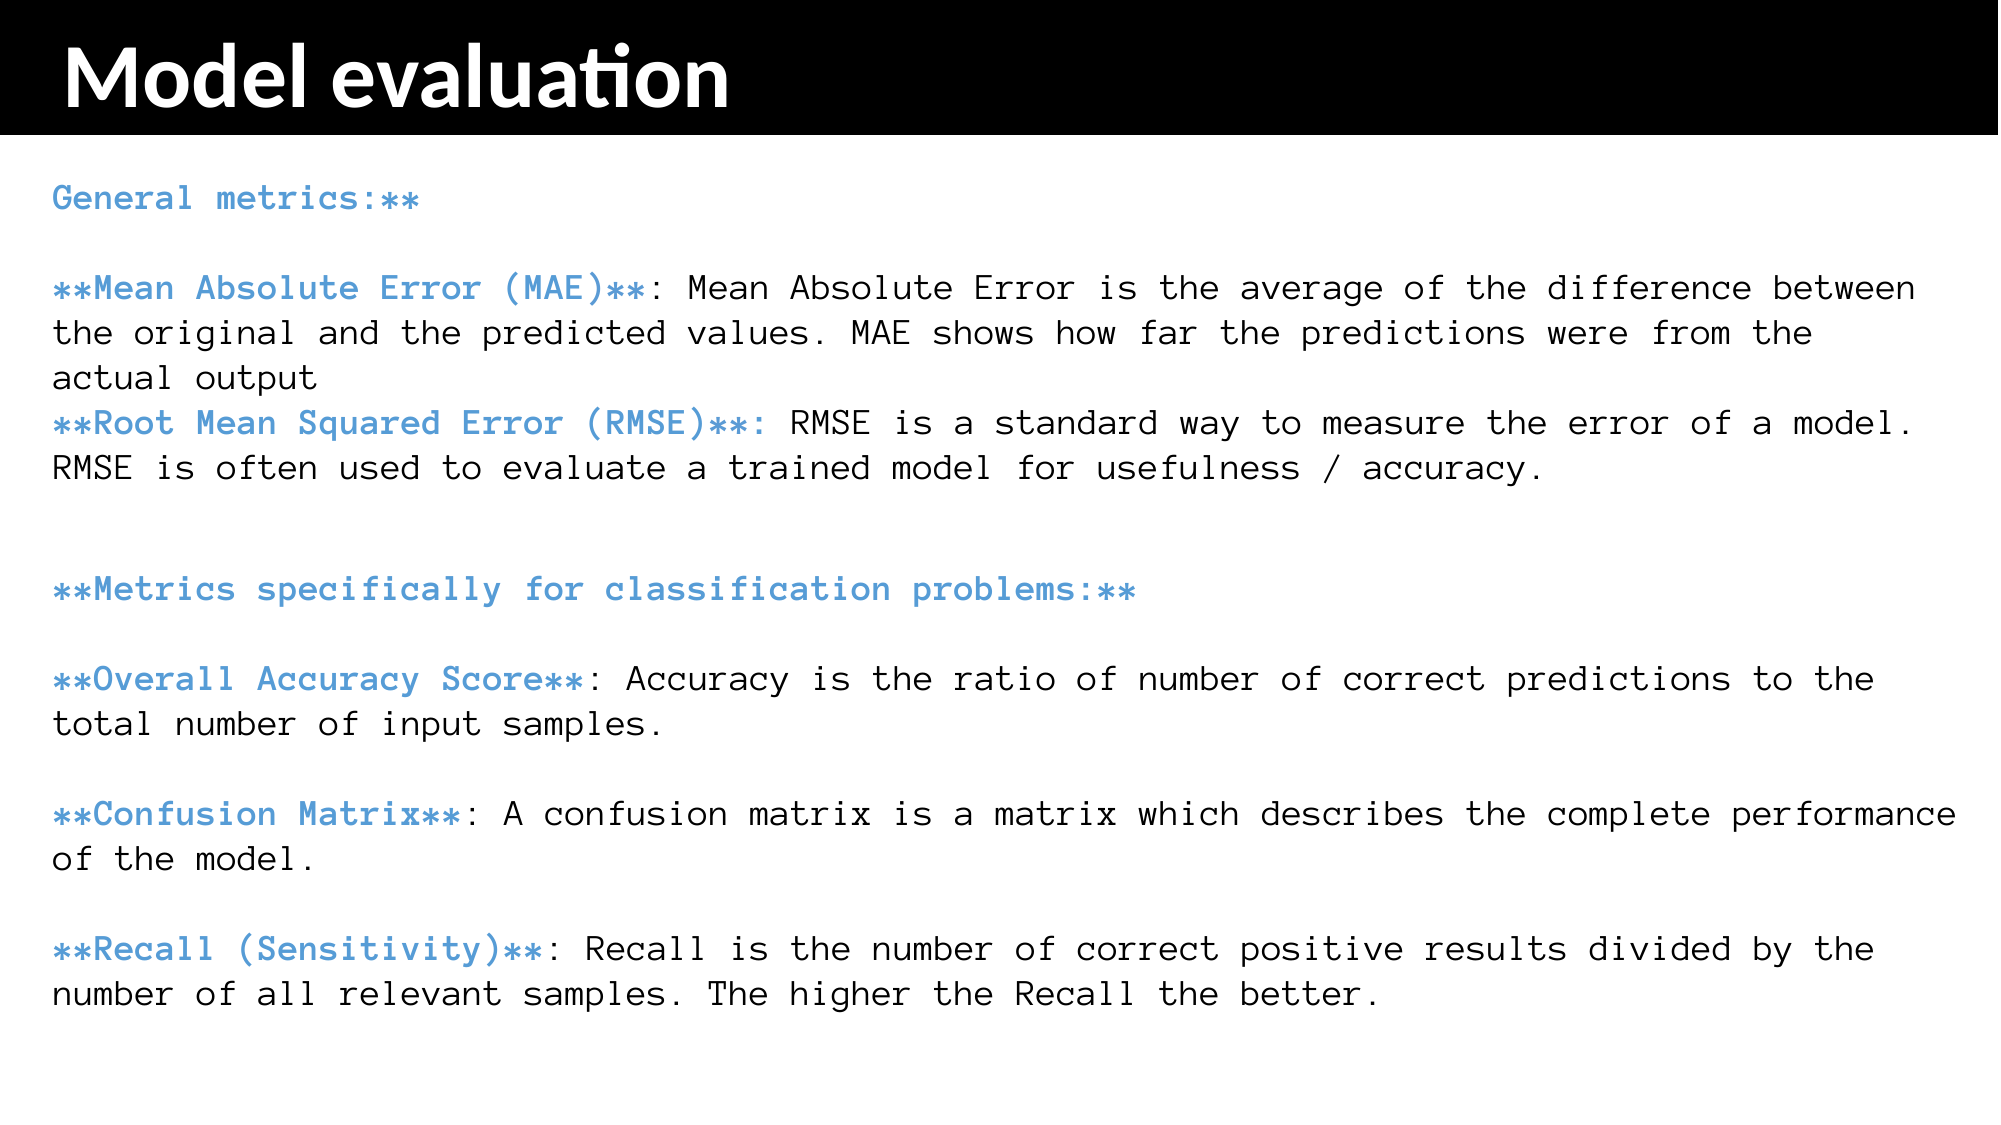

Model evaluation

General metrics:**
**Mean Absolute Error (MAE)**: Mean Absolute Error is the average of the difference between the original and the predicted values. MAE shows how far the predictions were from the actual output
**Root Mean Squared Error (RMSE)**: RMSE is a standard way to measure the error of a model. RMSE is often used to evaluate a trained model for usefulness / accuracy.
**Metrics specifically for classification problems:**

**Overall Accuracy Score**: Accuracy is the ratio of number of correct predictions to the total number of input samples.
**Confusion Matrix**: A confusion matrix is a matrix which describes the complete performance of the model.
**Recall (Sensitivity)**: Recall is the number of correct positive results divided by the number of all relevant samples. The higher the Recall the better.